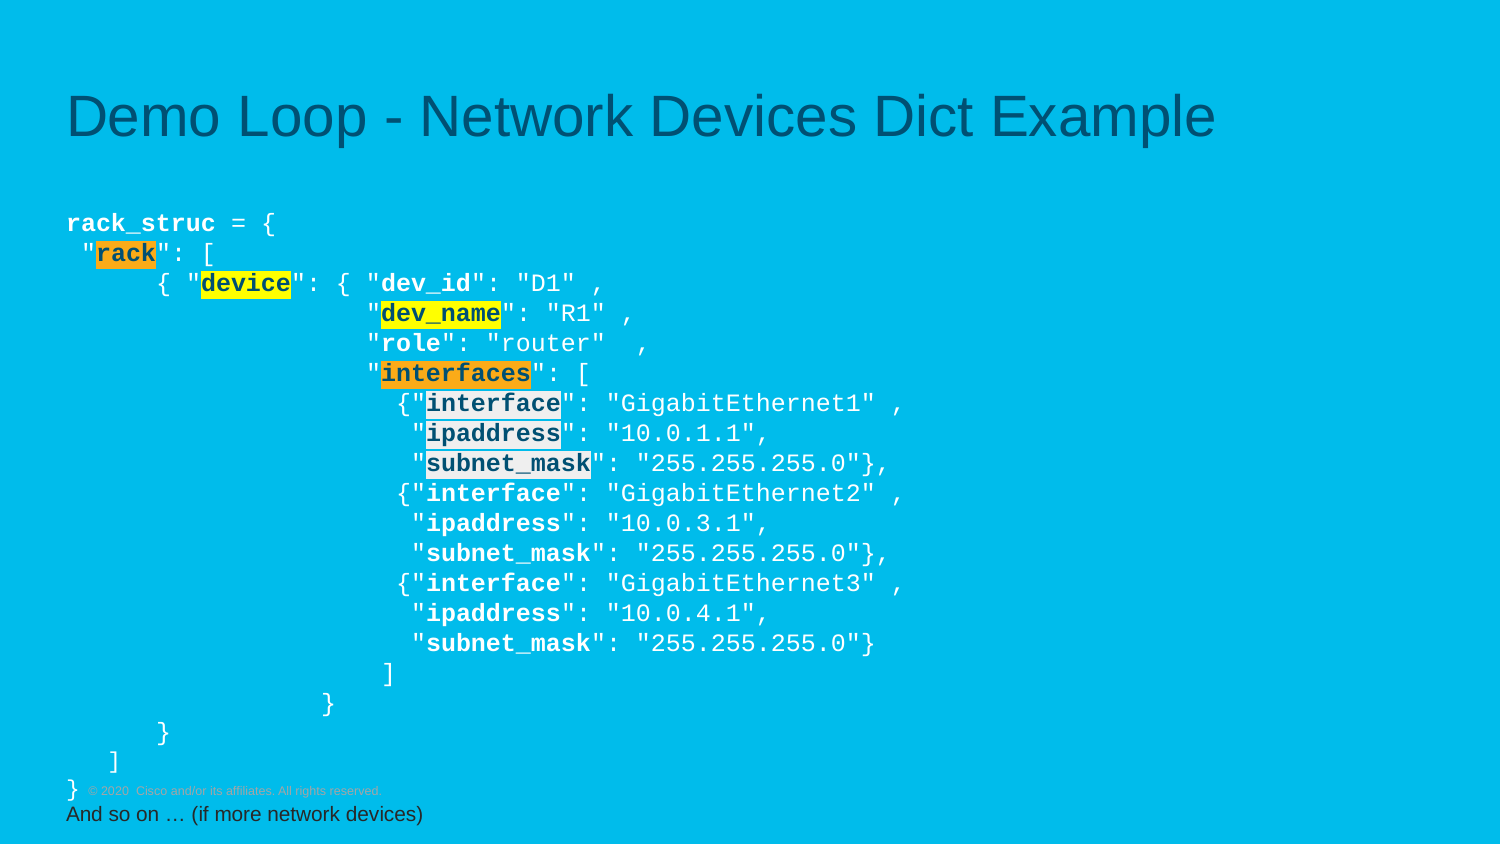

# Demo Loop - Network Devices Dict Example
rack_struc = {
 "rack": [
      { "device": { "dev_id": "D1" ,
                    "dev_name": "R1" ,
                    "role": "router"  ,
                    "interfaces": [
                      {"interface": "GigabitEthernet1" ,
                       "ipaddress": "10.0.1.1",
                       "subnet_mask": "255.255.255.0"},
                      {"interface": "GigabitEthernet2" ,
                       "ipaddress": "10.0.3.1",
                       "subnet_mask": "255.255.255.0"},
                      {"interface": "GigabitEthernet3" ,
                       "ipaddress": "10.0.4.1",
                       "subnet_mask": "255.255.255.0"}
                     ]
                 }
      }
   ]
}
And so on … (if more network devices)